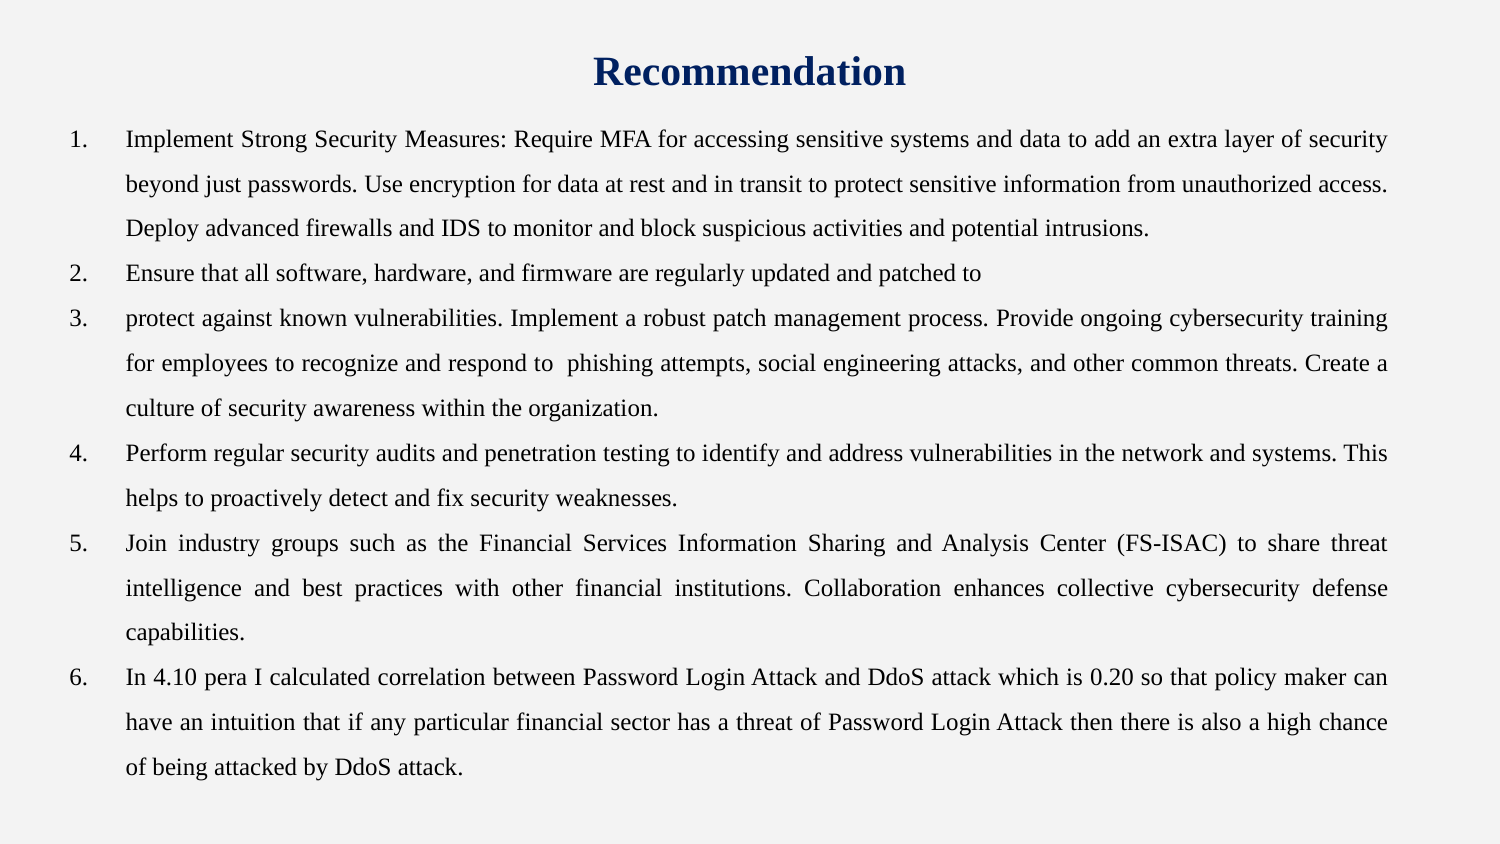

# Recommendation
Implement Strong Security Measures: Require MFA for accessing sensitive systems and data to add an extra layer of security beyond just passwords. Use encryption for data at rest and in transit to protect sensitive information from unauthorized access. Deploy advanced firewalls and IDS to monitor and block suspicious activities and potential intrusions.
Ensure that all software, hardware, and firmware are regularly updated and patched to
protect against known vulnerabilities. Implement a robust patch management process. Provide ongoing cybersecurity training for employees to recognize and respond to  phishing attempts, social engineering attacks, and other common threats. Create a culture of security awareness within the organization.
Perform regular security audits and penetration testing to identify and address vulnerabilities in the network and systems. This helps to proactively detect and fix security weaknesses.
Join industry groups such as the Financial Services Information Sharing and Analysis Center (FS-ISAC) to share threat intelligence and best practices with other financial institutions. Collaboration enhances collective cybersecurity defense capabilities.
In 4.10 pera I calculated correlation between Password Login Attack and DdoS attack which is 0.20 so that policy maker can have an intuition that if any particular financial sector has a threat of Password Login Attack then there is also a high chance of being attacked by DdoS attack.